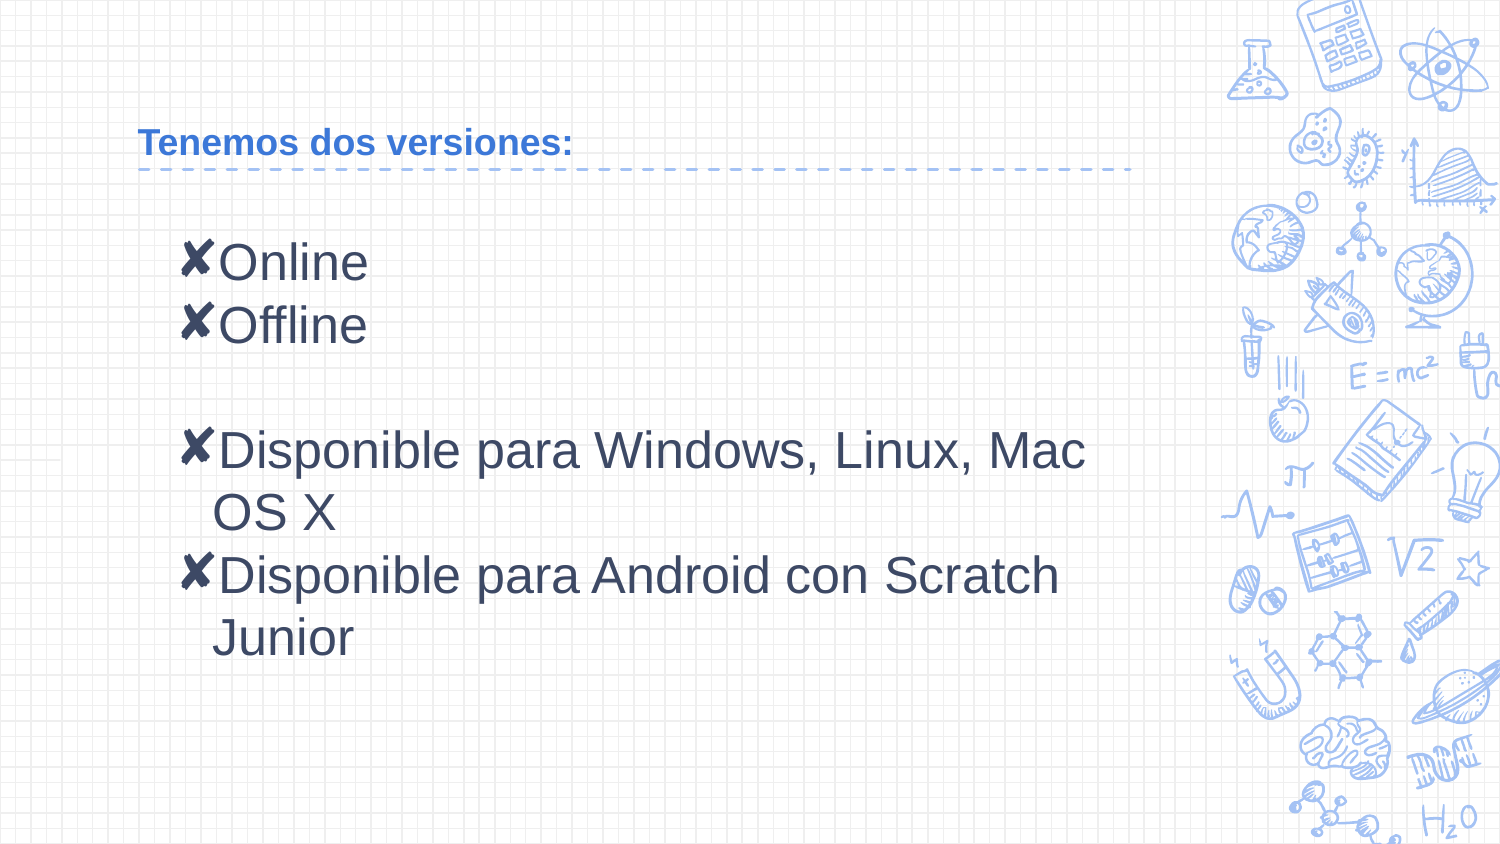

# Tenemos dos versiones:
Online
Offline

Disponible para Windows, Linux, Mac OS X
Disponible para Android con Scratch Junior